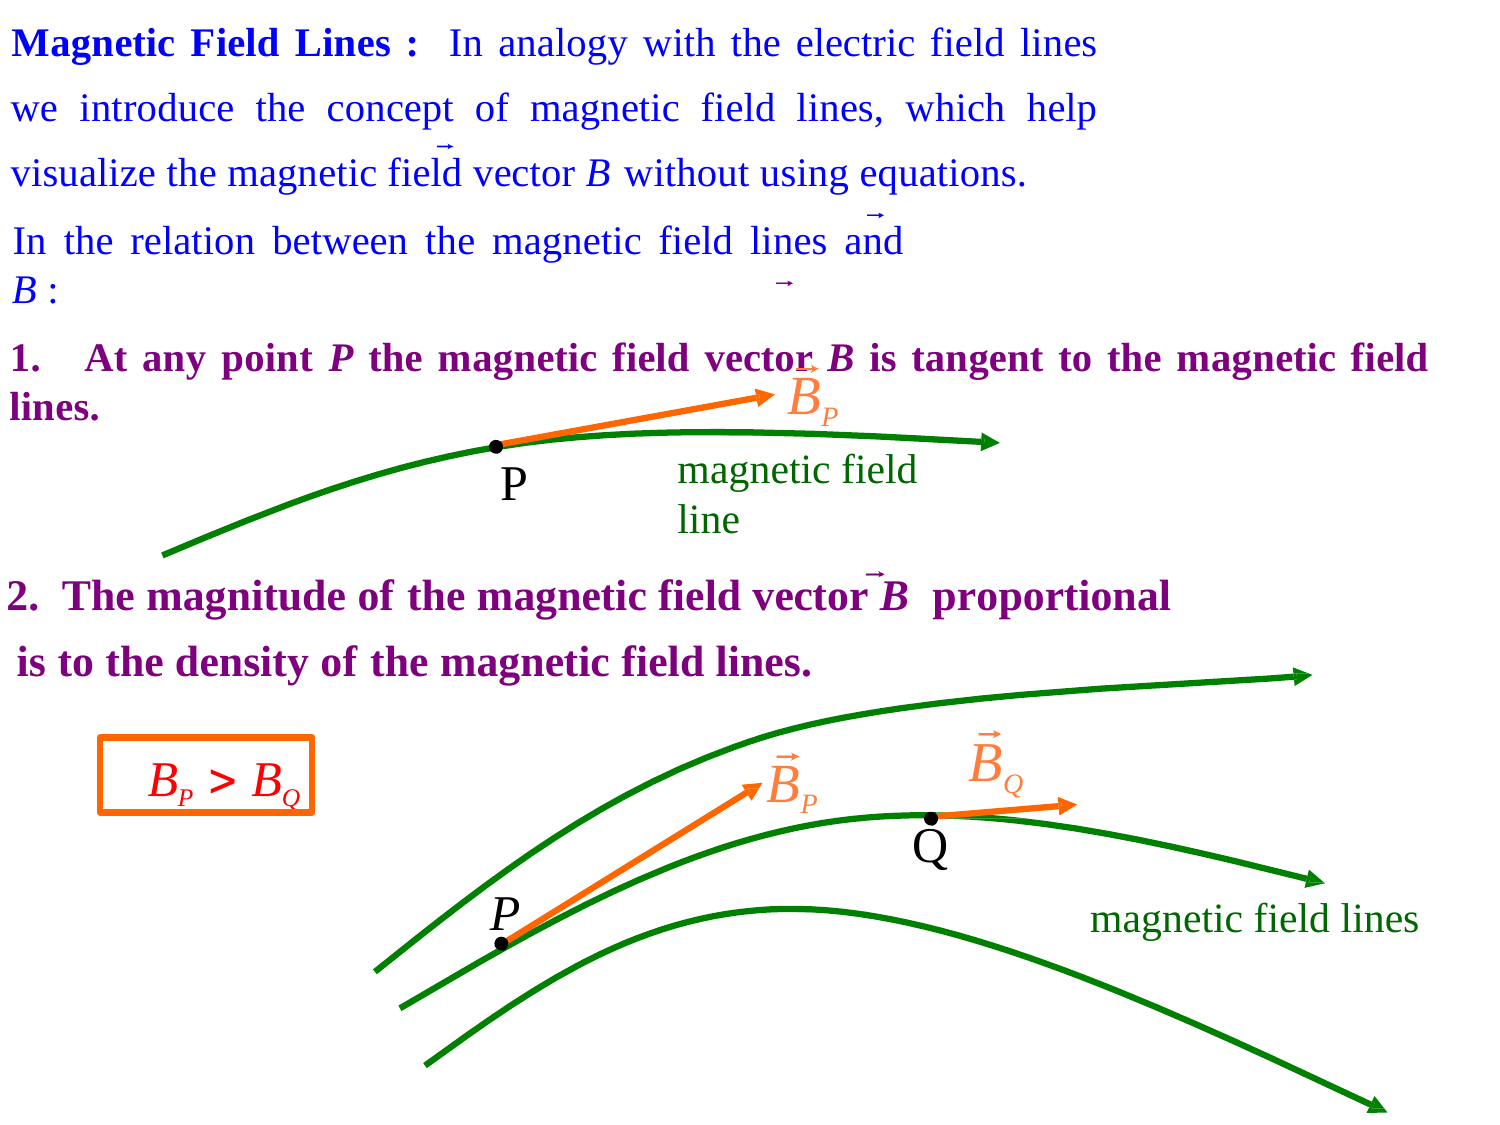

Magnetic Field Lines :  In analogy with the electric field lines we introduce the concept of magnetic field lines, which help visualize the magnetic field vector B without using equations.

In the relation between the magnetic field lines and B :

1.   At any point P the magnetic field vector B is tangent to the magnetic field lines.

BP

magnetic field line

P

2.  The magnitude of the magnetic field vector B is to the density of the magnetic field lines.
proportional

BQ

BP  > BQ
BP

Q
P
magnetic field lines